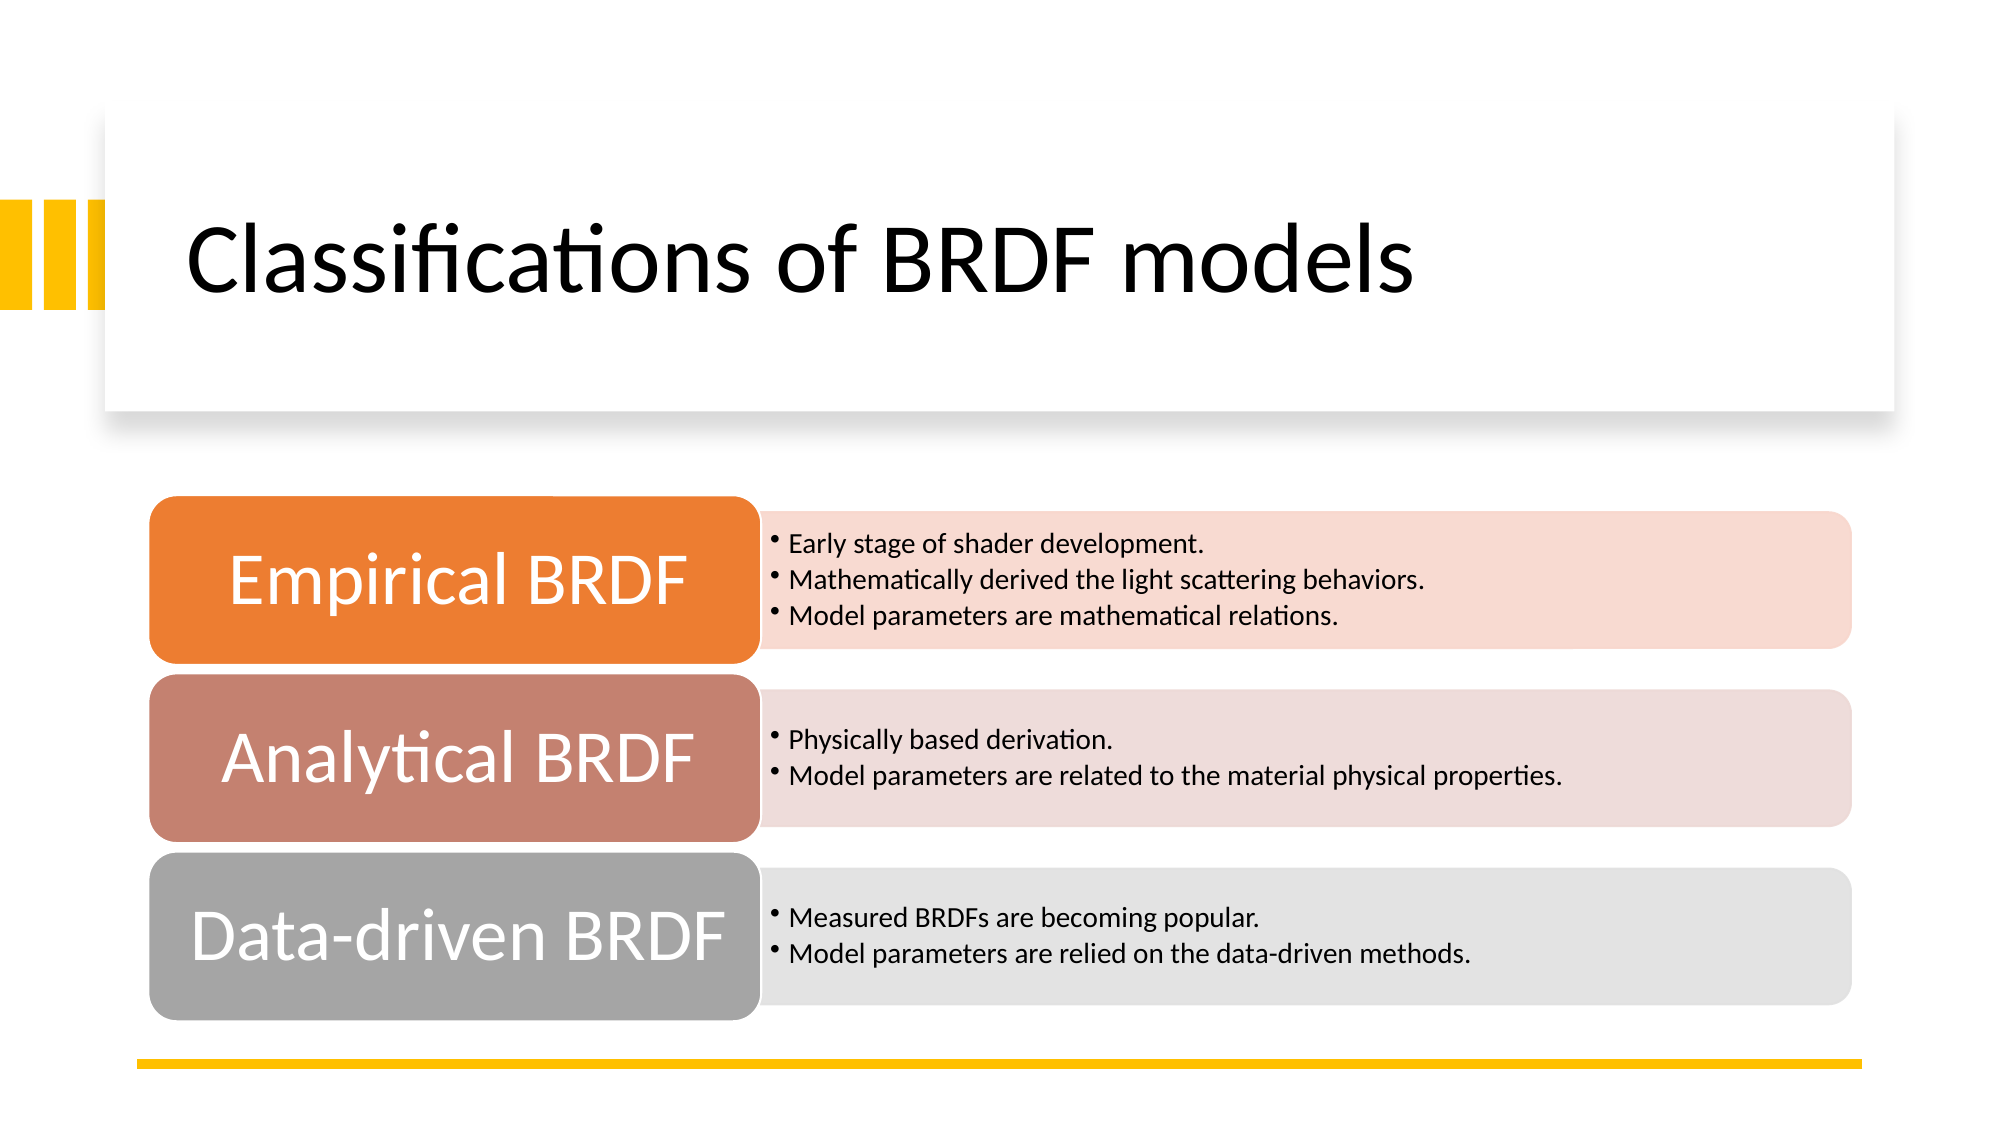

# Classifications of BRDF models

Early stage of shader development.
Mathematically derived the light scattering behaviors.
Model parameters are mathematical relations.
Empirical BRDF
Physically based derivation.
Model parameters are related to the material physical properties.
Analytical BRDF
Measured BRDFs are becoming popular.
Model parameters are relied on the data-driven methods.
Data-driven BRDF